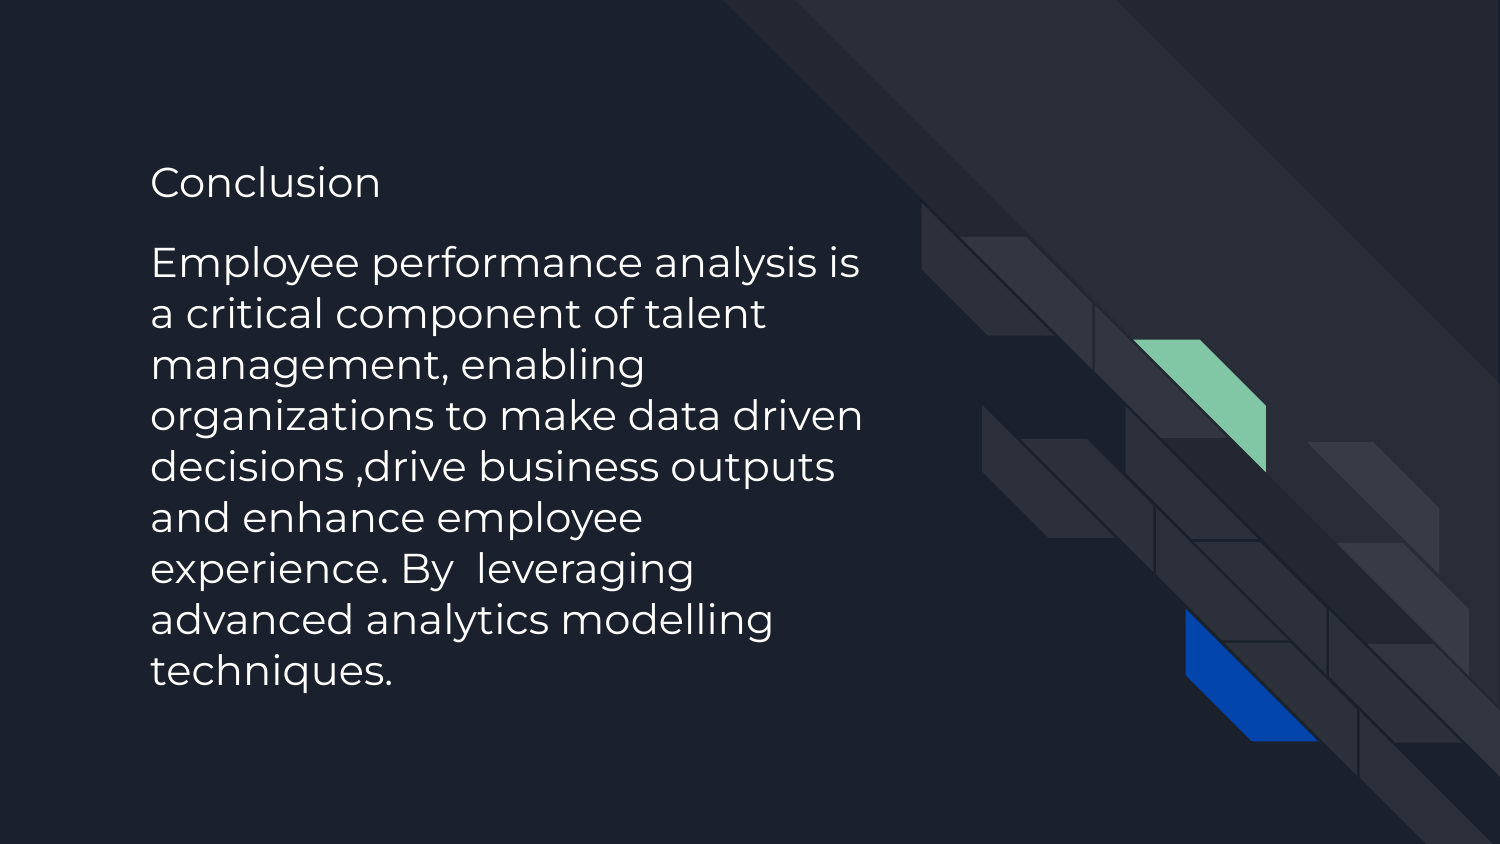

# Conclusion
Employee performance analysis is a critical component of talent management, enabling organizations to make data driven decisions ,drive business outputs and enhance employee experience. By  leveraging advanced analytics modelling techniques.